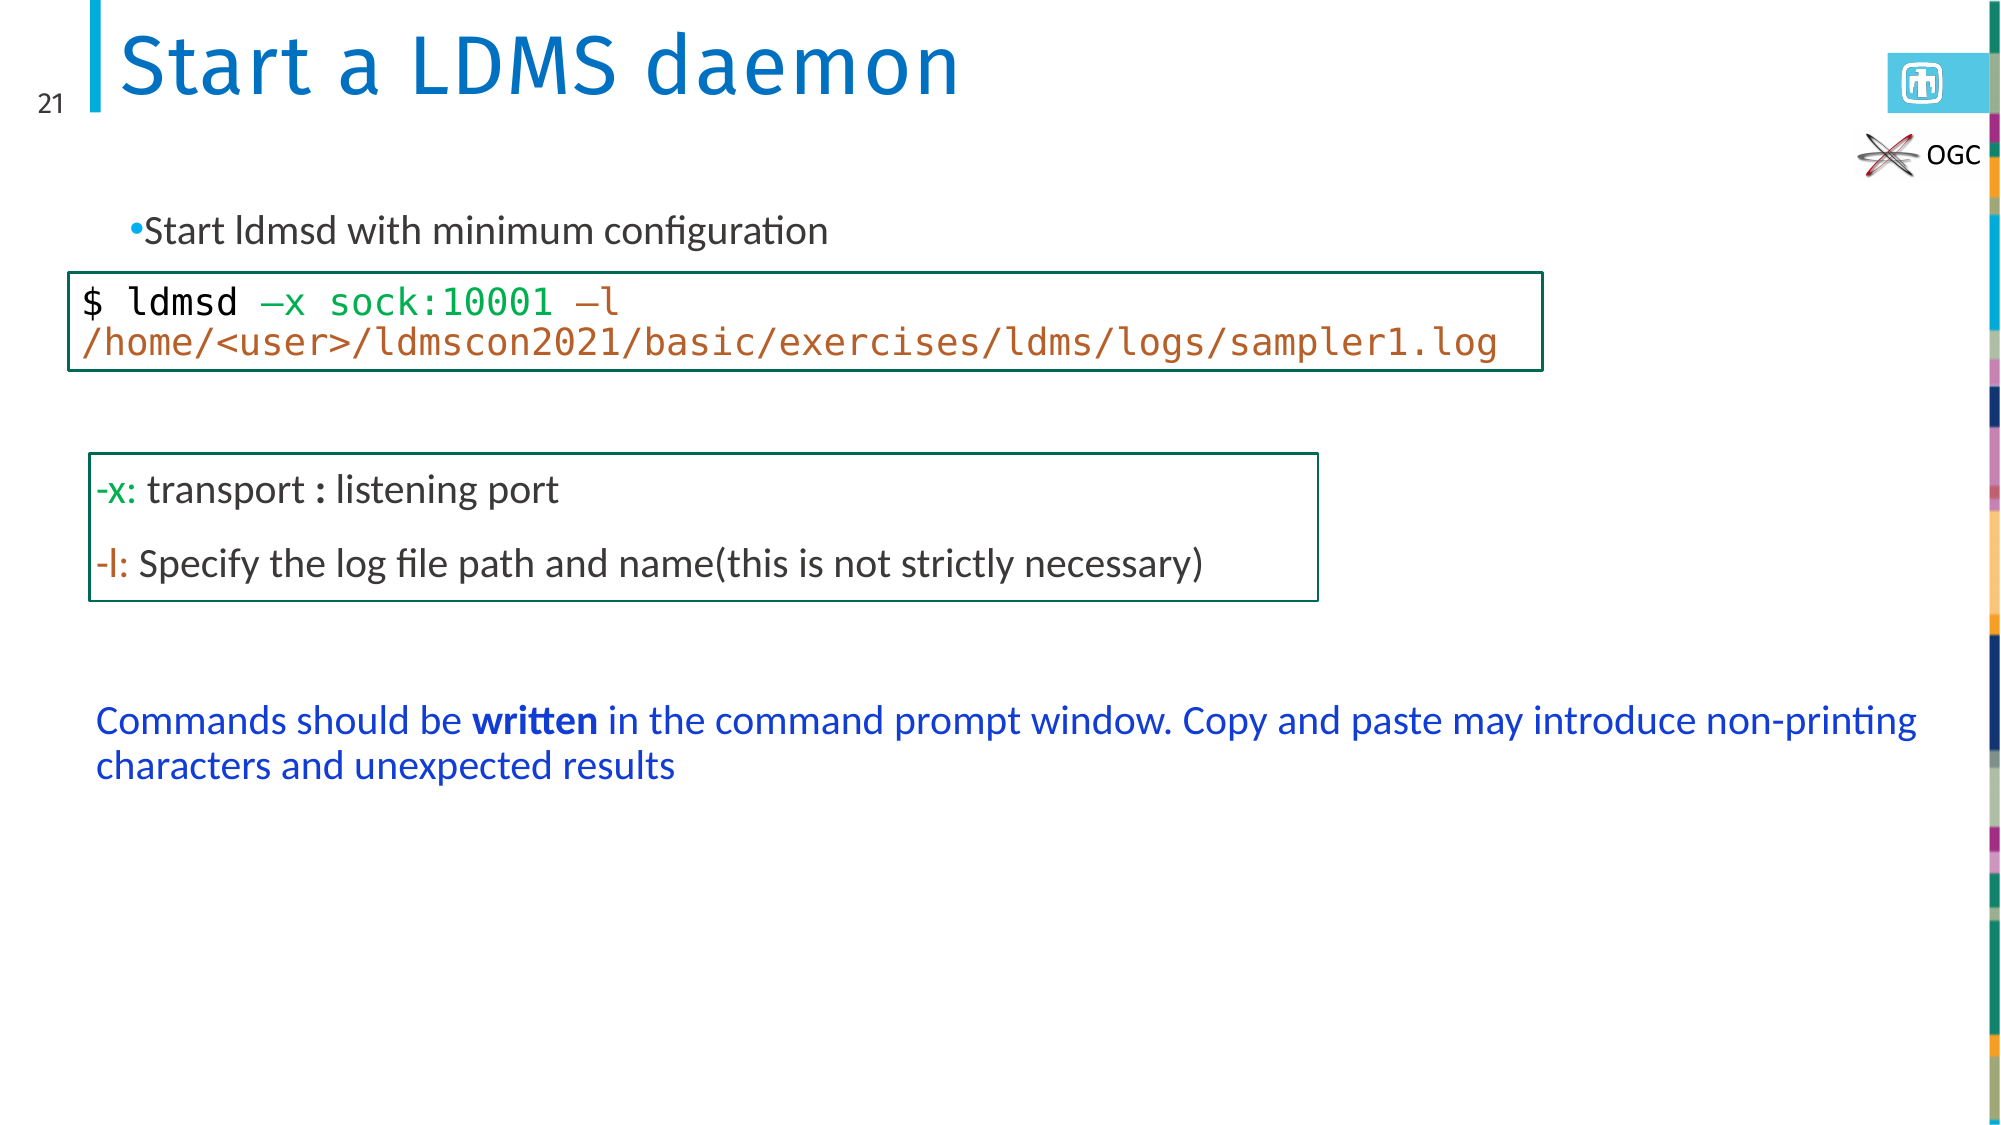

# Start a LDMS daemon
21
Start ldmsd with minimum configuration
$ ldmsd –x sock:10001 –l /home/<user>/ldmscon2021/basic/exercises/ldms/logs/sampler1.log

-x: transport : listening port
-l: Specify the log file path and name(this is not strictly necessary)

Commands should be written in the command prompt window. Copy and paste may introduce non-printing characters and unexpected results